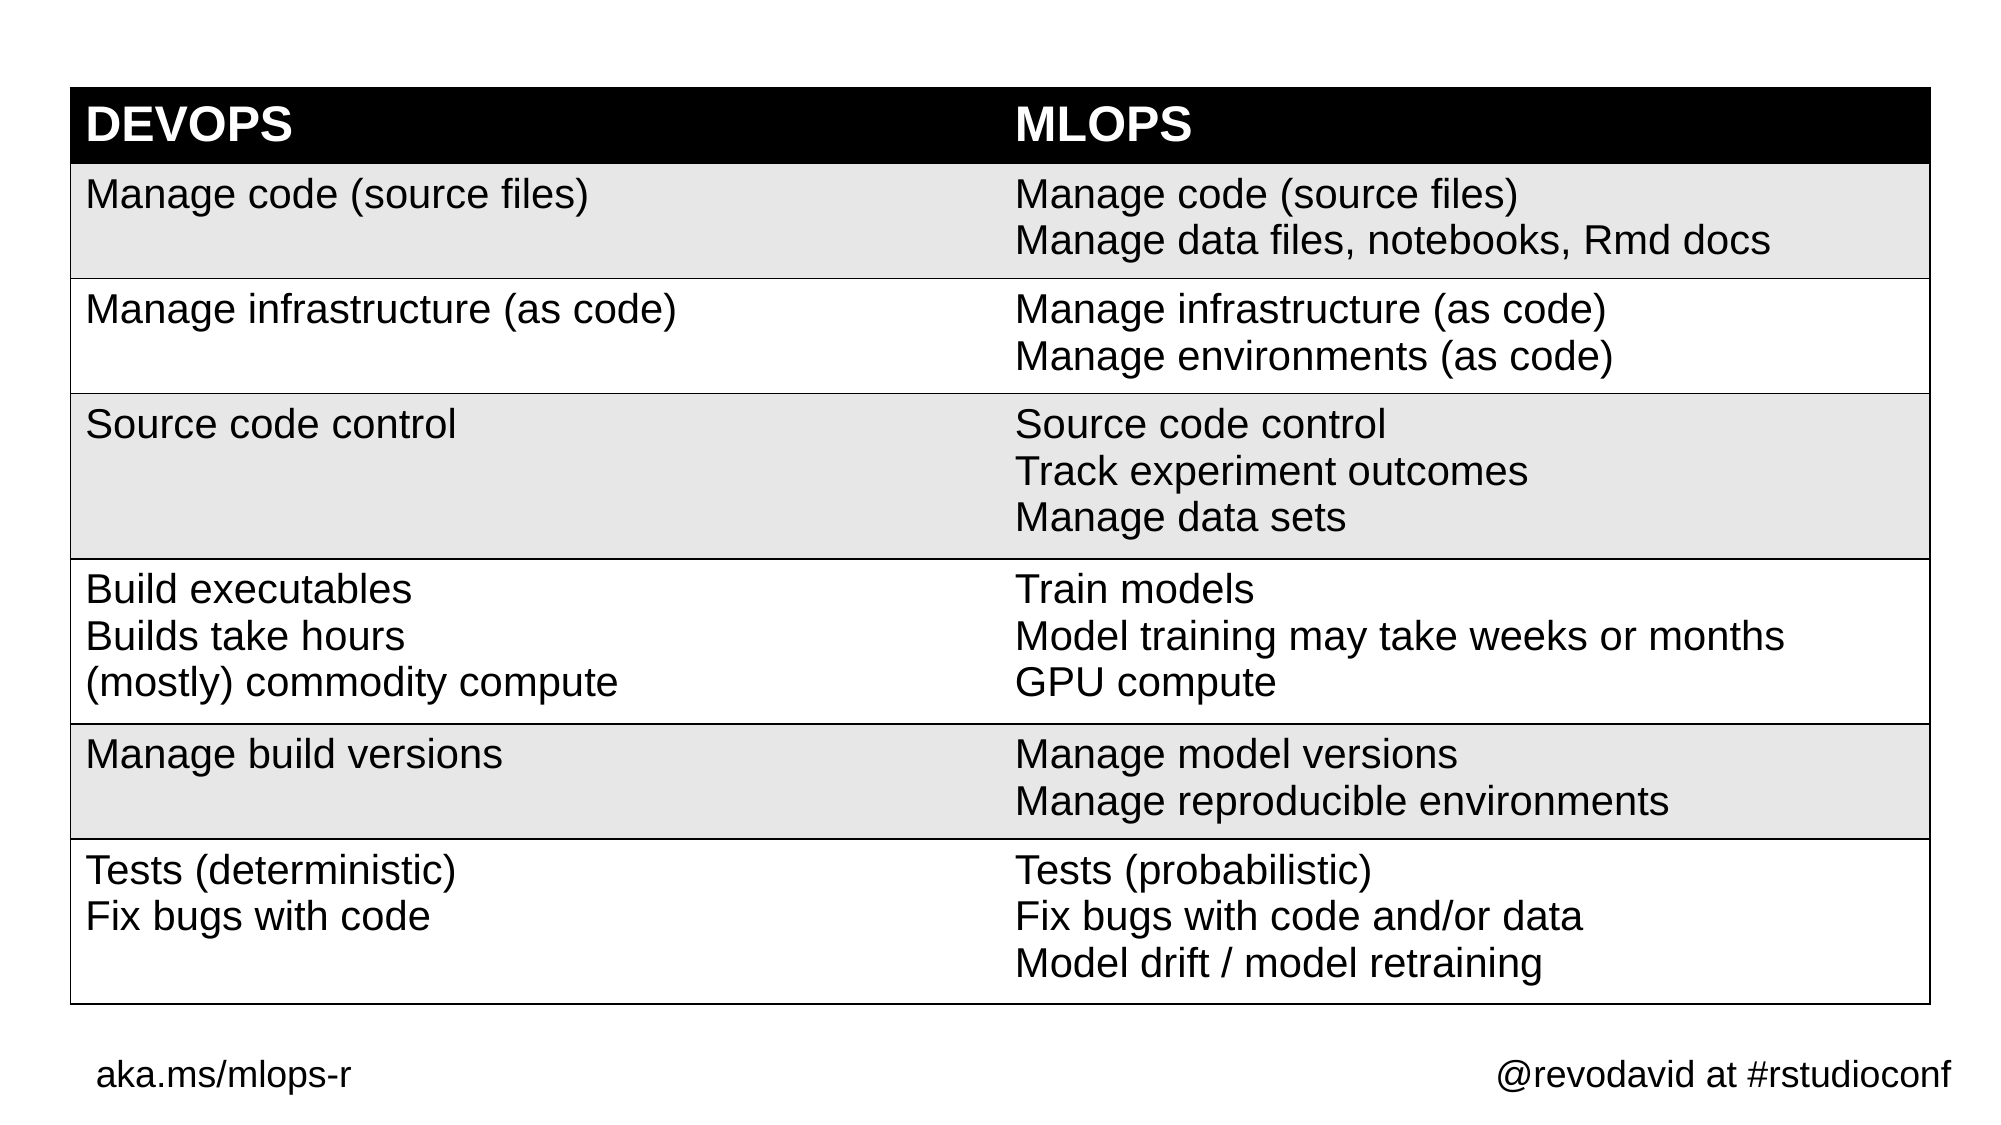

# DEVOPS vs MLOPS
| DEVOPS | MLOPS |
| --- | --- |
| Manage code (source files) | Manage code (source files) Manage data files, notebooks, Rmd docs |
| Manage infrastructure (as code) | Manage infrastructure (as code) Manage environments (as code) |
| Source code control | Source code control Track experiment outcomes Manage data sets |
| Build executables Builds take hours (mostly) commodity compute | Train models Model training may take weeks or months GPU compute |
| Manage build versions | Manage model versions Manage reproducible environments |
| Tests (deterministic) Fix bugs with code | Tests (probabilistic) Fix bugs with code and/or data Model drift / model retraining |